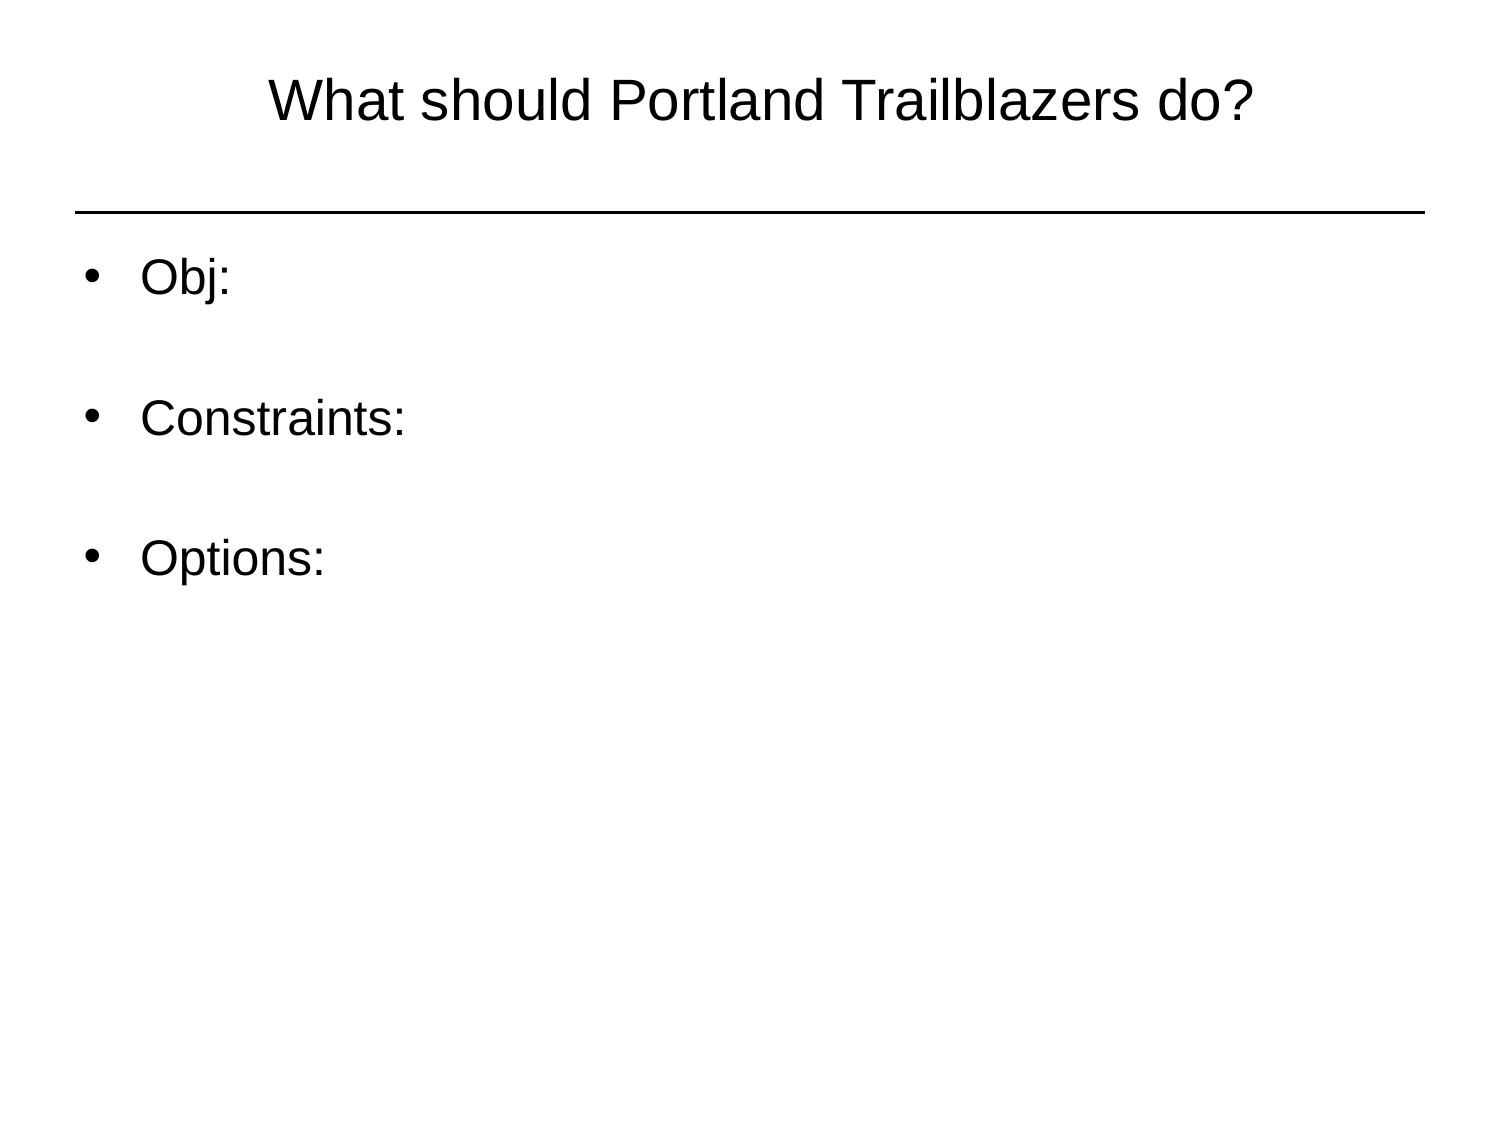

# What should Portland Trailblazers do?
Obj:

Constraints:

Options: